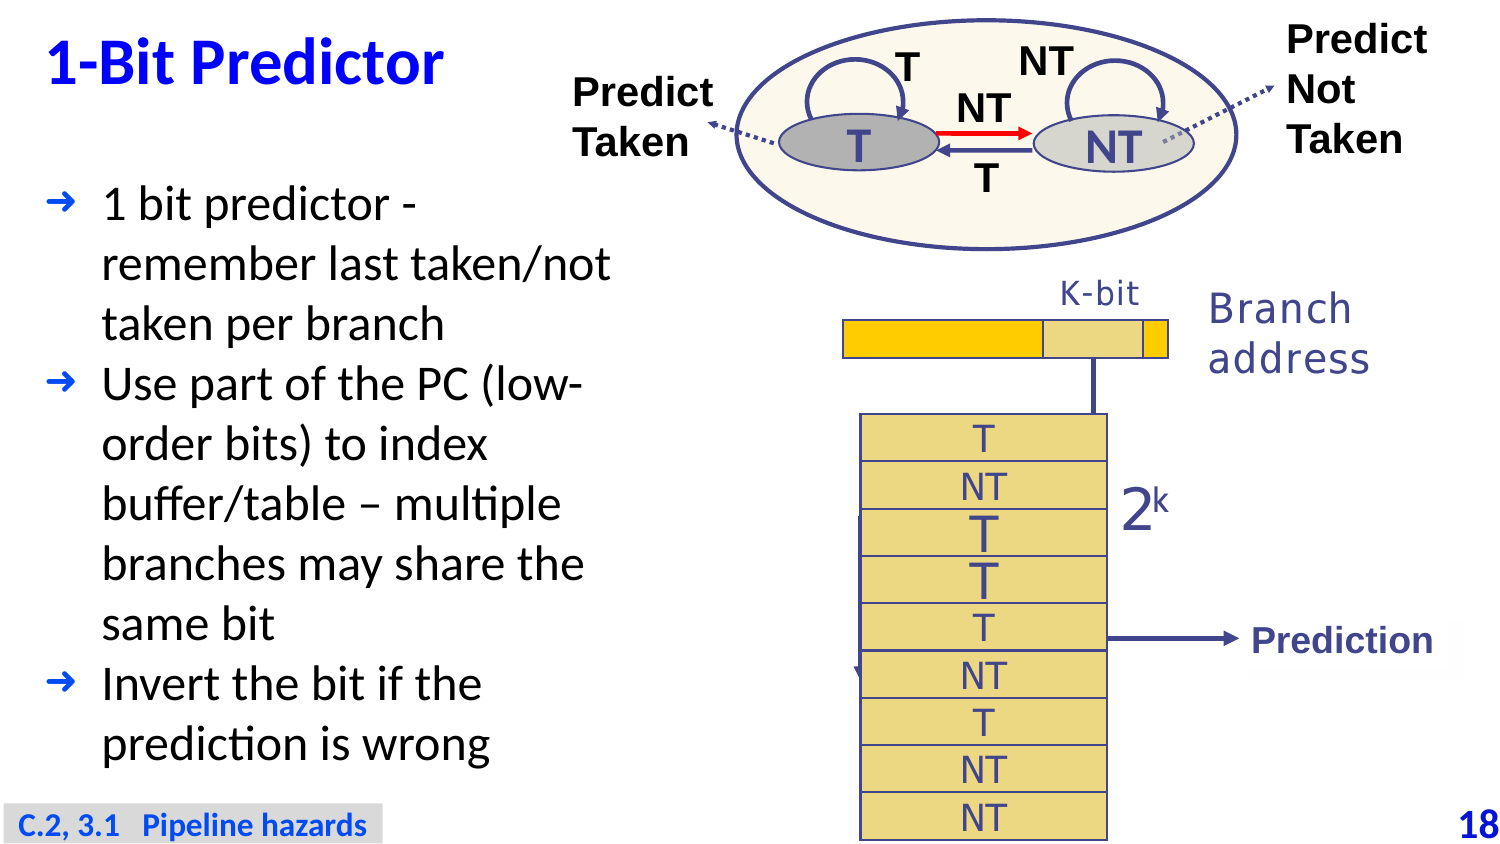

Predict Not Taken
# 1-Bit Predictor

NT
T
Predict
Taken

NT

T
NT
1 bit predictor - remember last taken/not taken per branch
Use part of the PC (low-order bits) to index buffer/table – multiple branches may share the same bit
Invert the bit if the prediction is wrong

T

K-bit
Branch
address

T
NT
2k
T
T
T
Prediction
NT
T
NT
NT
C.2, 3.1   Pipeline hazards